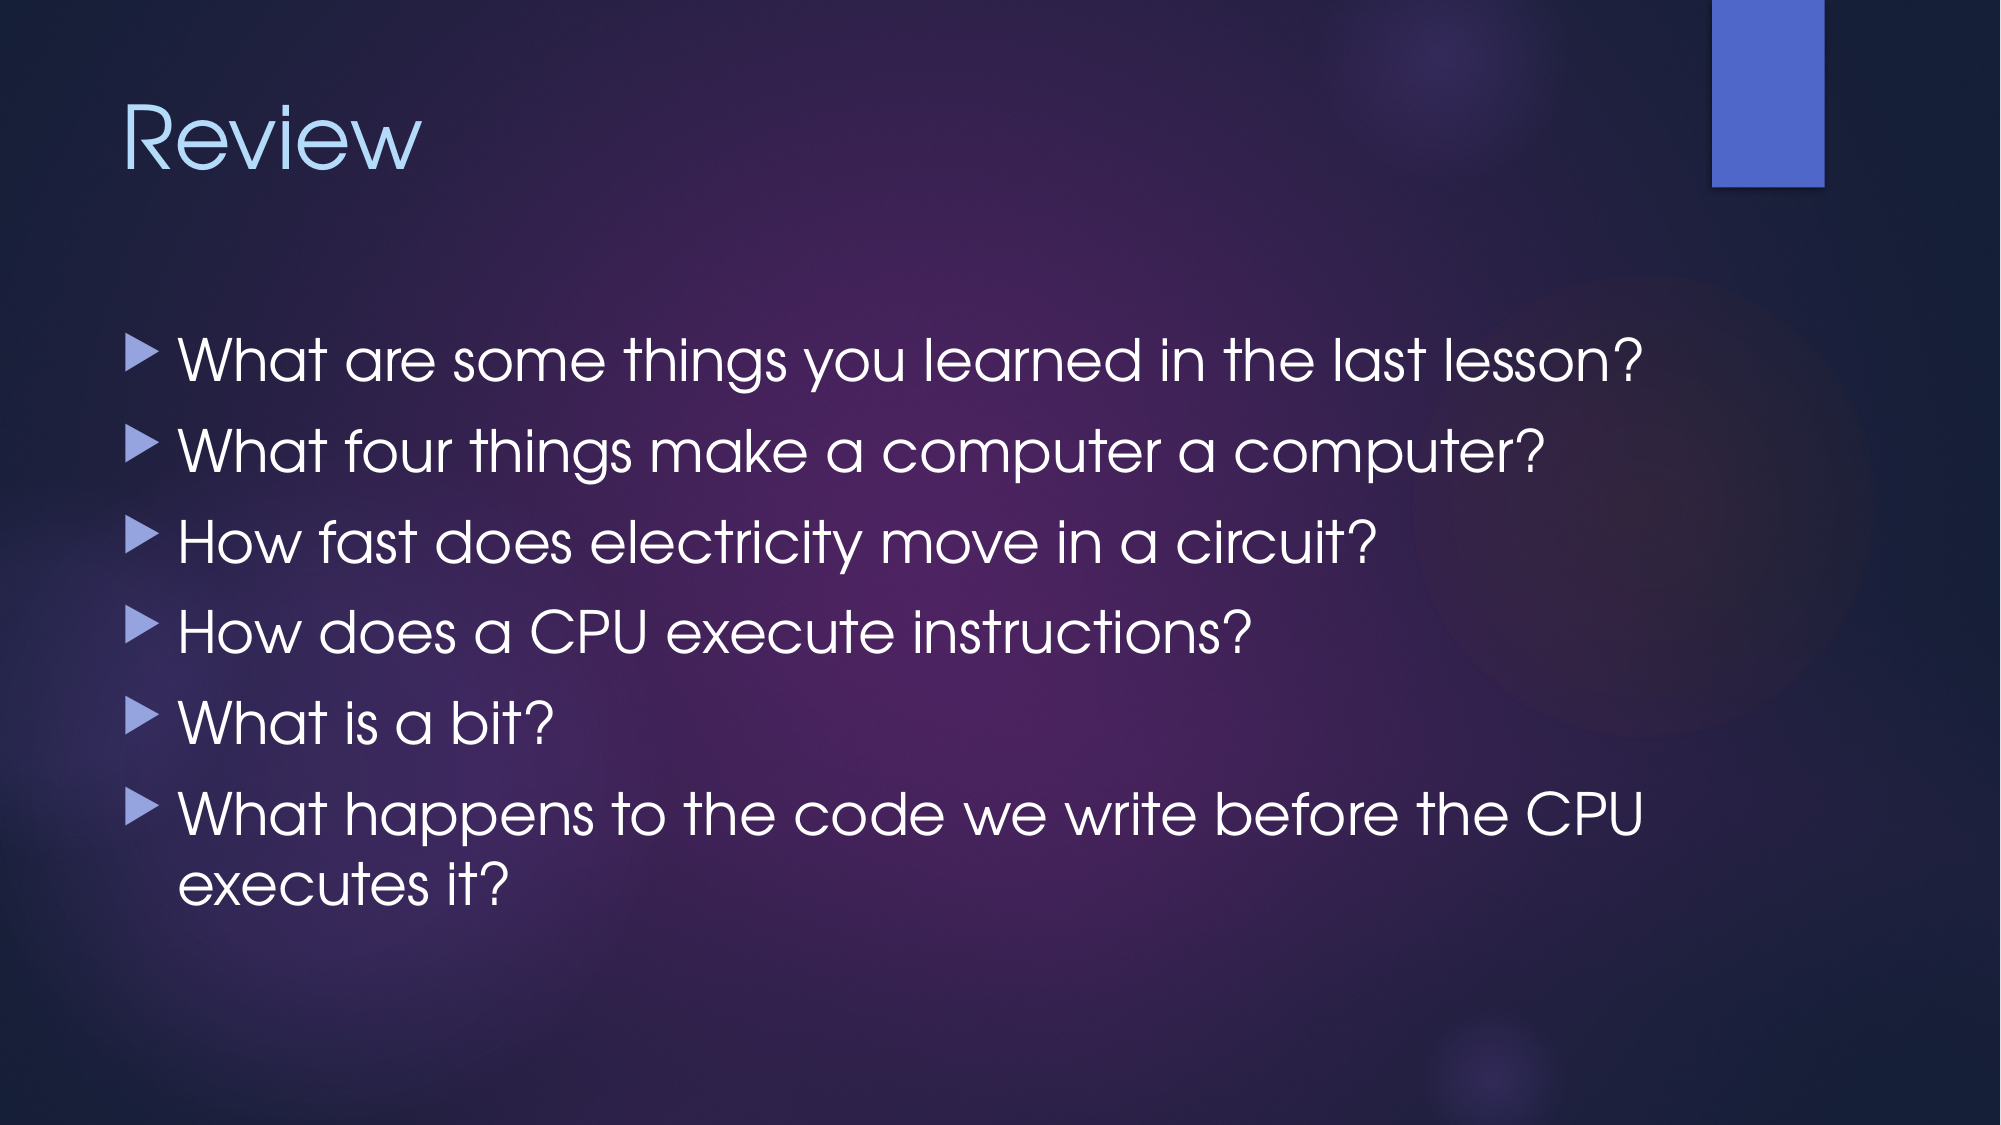

# Review
What are some things you learned in the last lesson?
What four things make a computer a computer?
How fast does electricity move in a circuit?
How does a CPU execute instructions?
What is a bit?
What happens to the code we write before the CPU executes it?